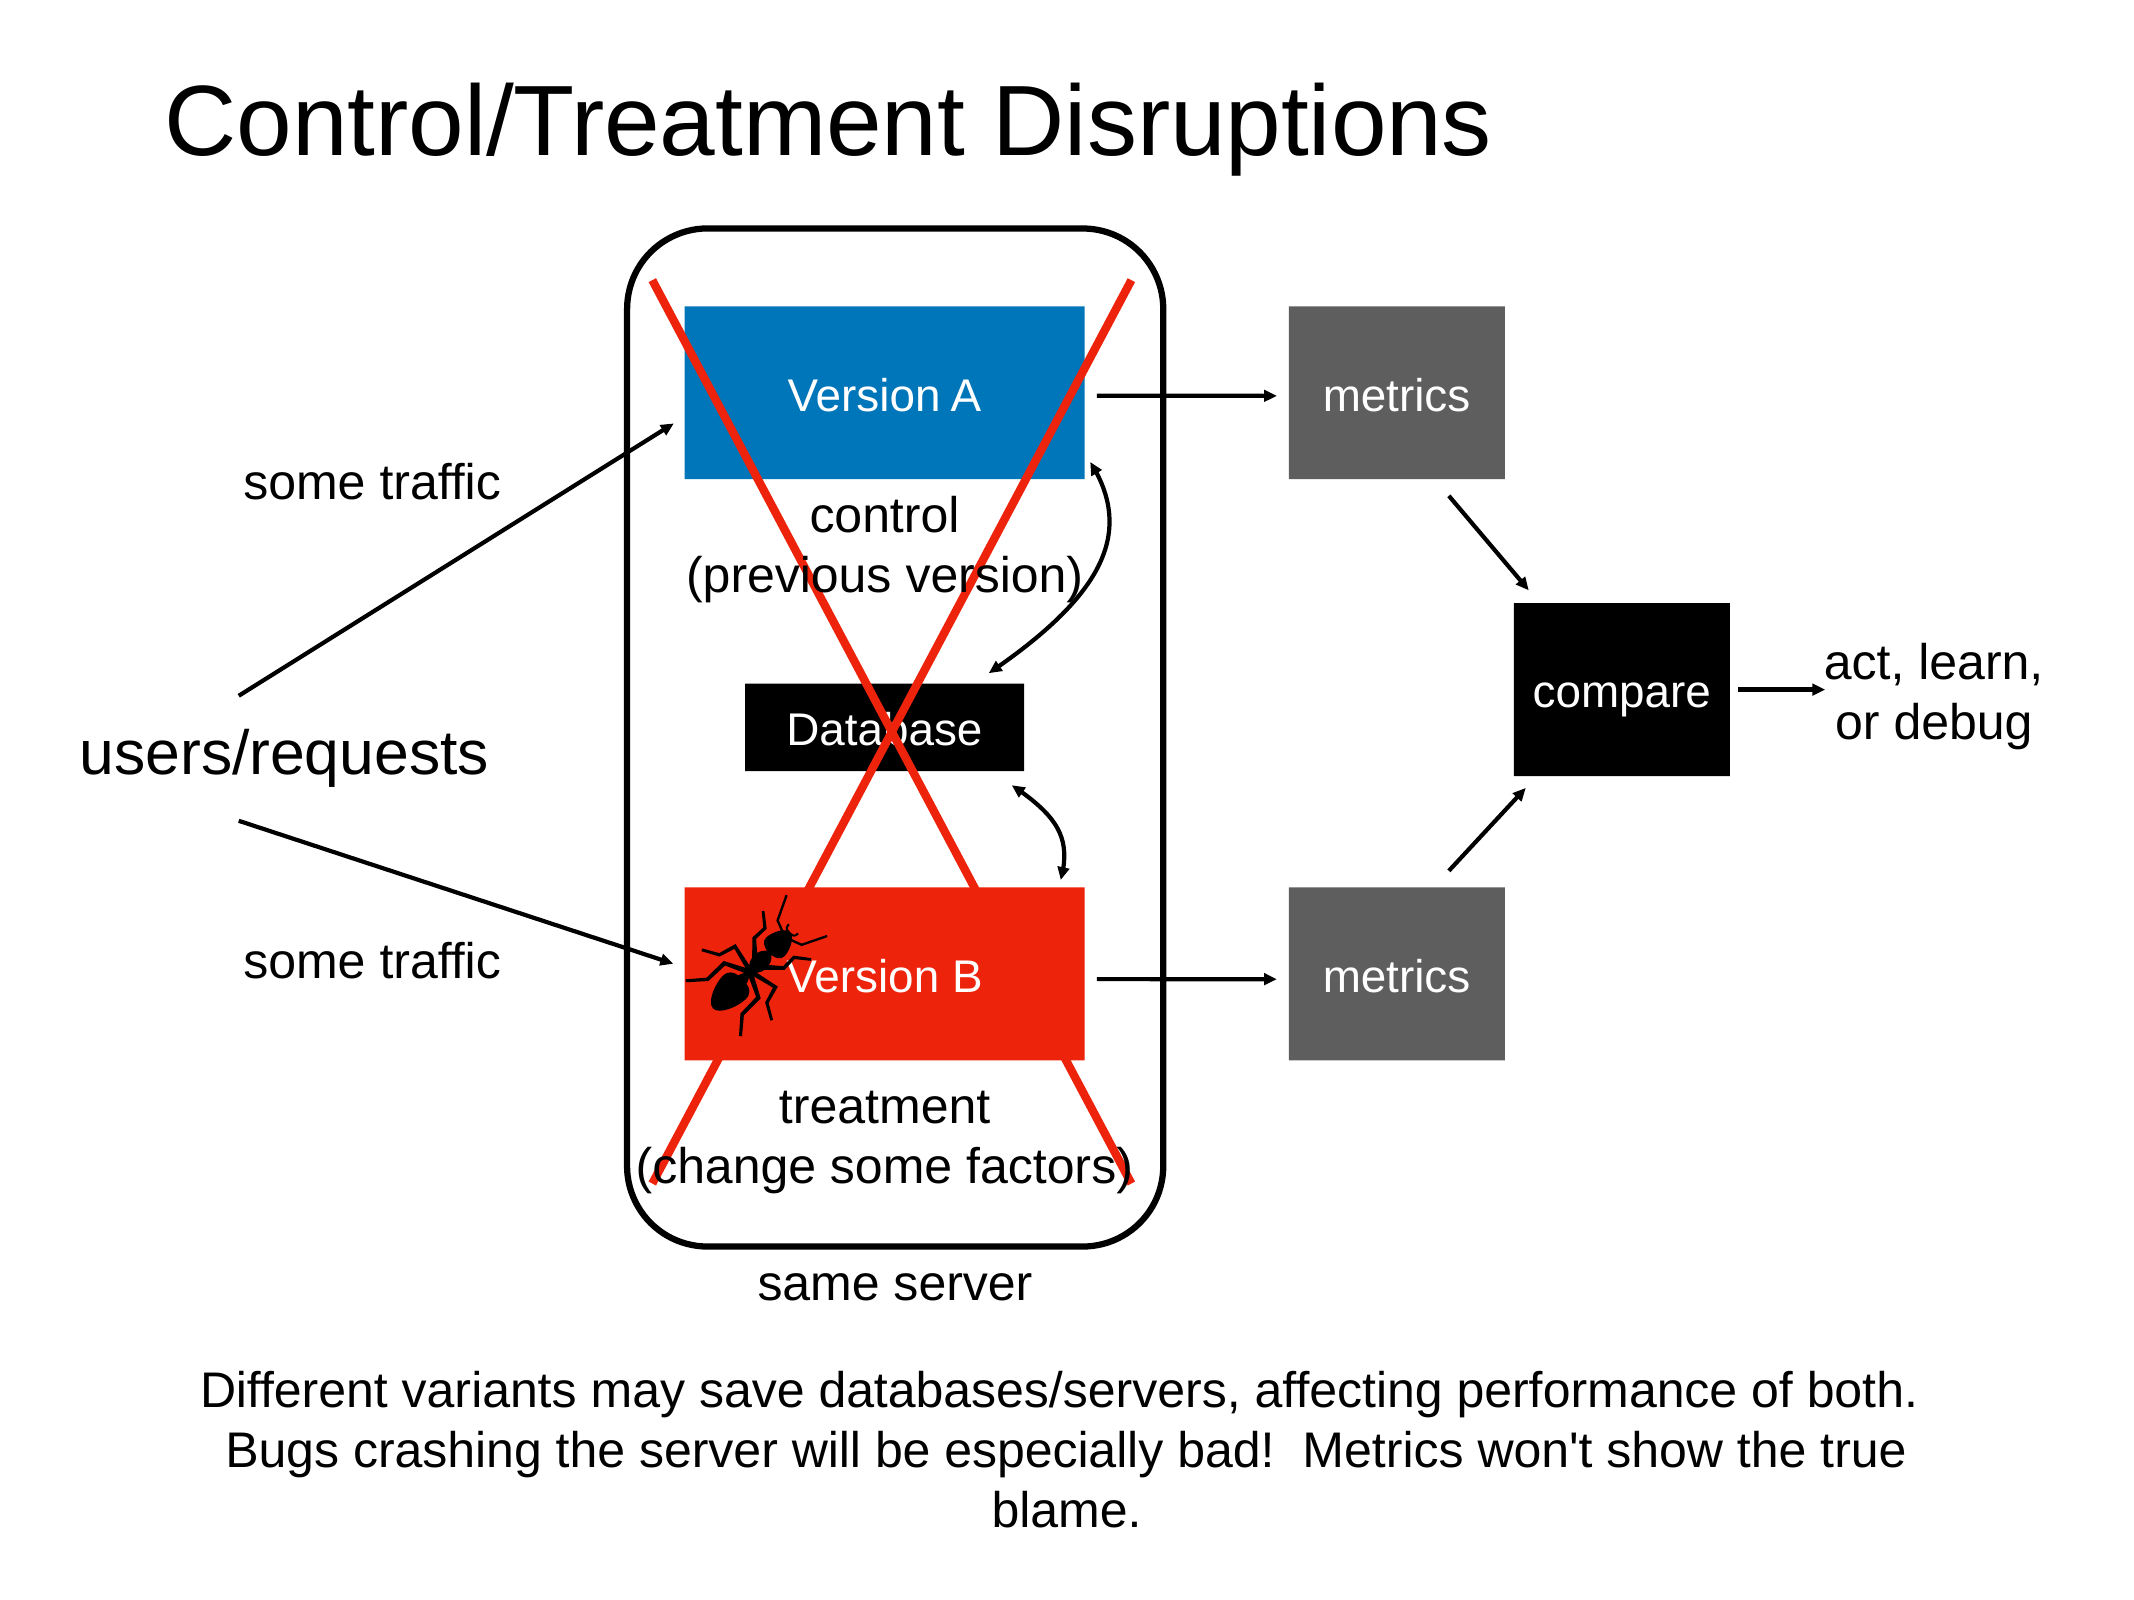

# Control/Treatment Disruptions

Version A
metrics

some traffic

control
(previous version)

compare
act, learn,
or debug
Database

users/requests

Version B
metrics

some traffic

treatment
(change some factors)
same server
Different variants may save databases/servers, affecting performance of both.  Bugs crashing the server will be especially bad!  Metrics won't show the true blame.